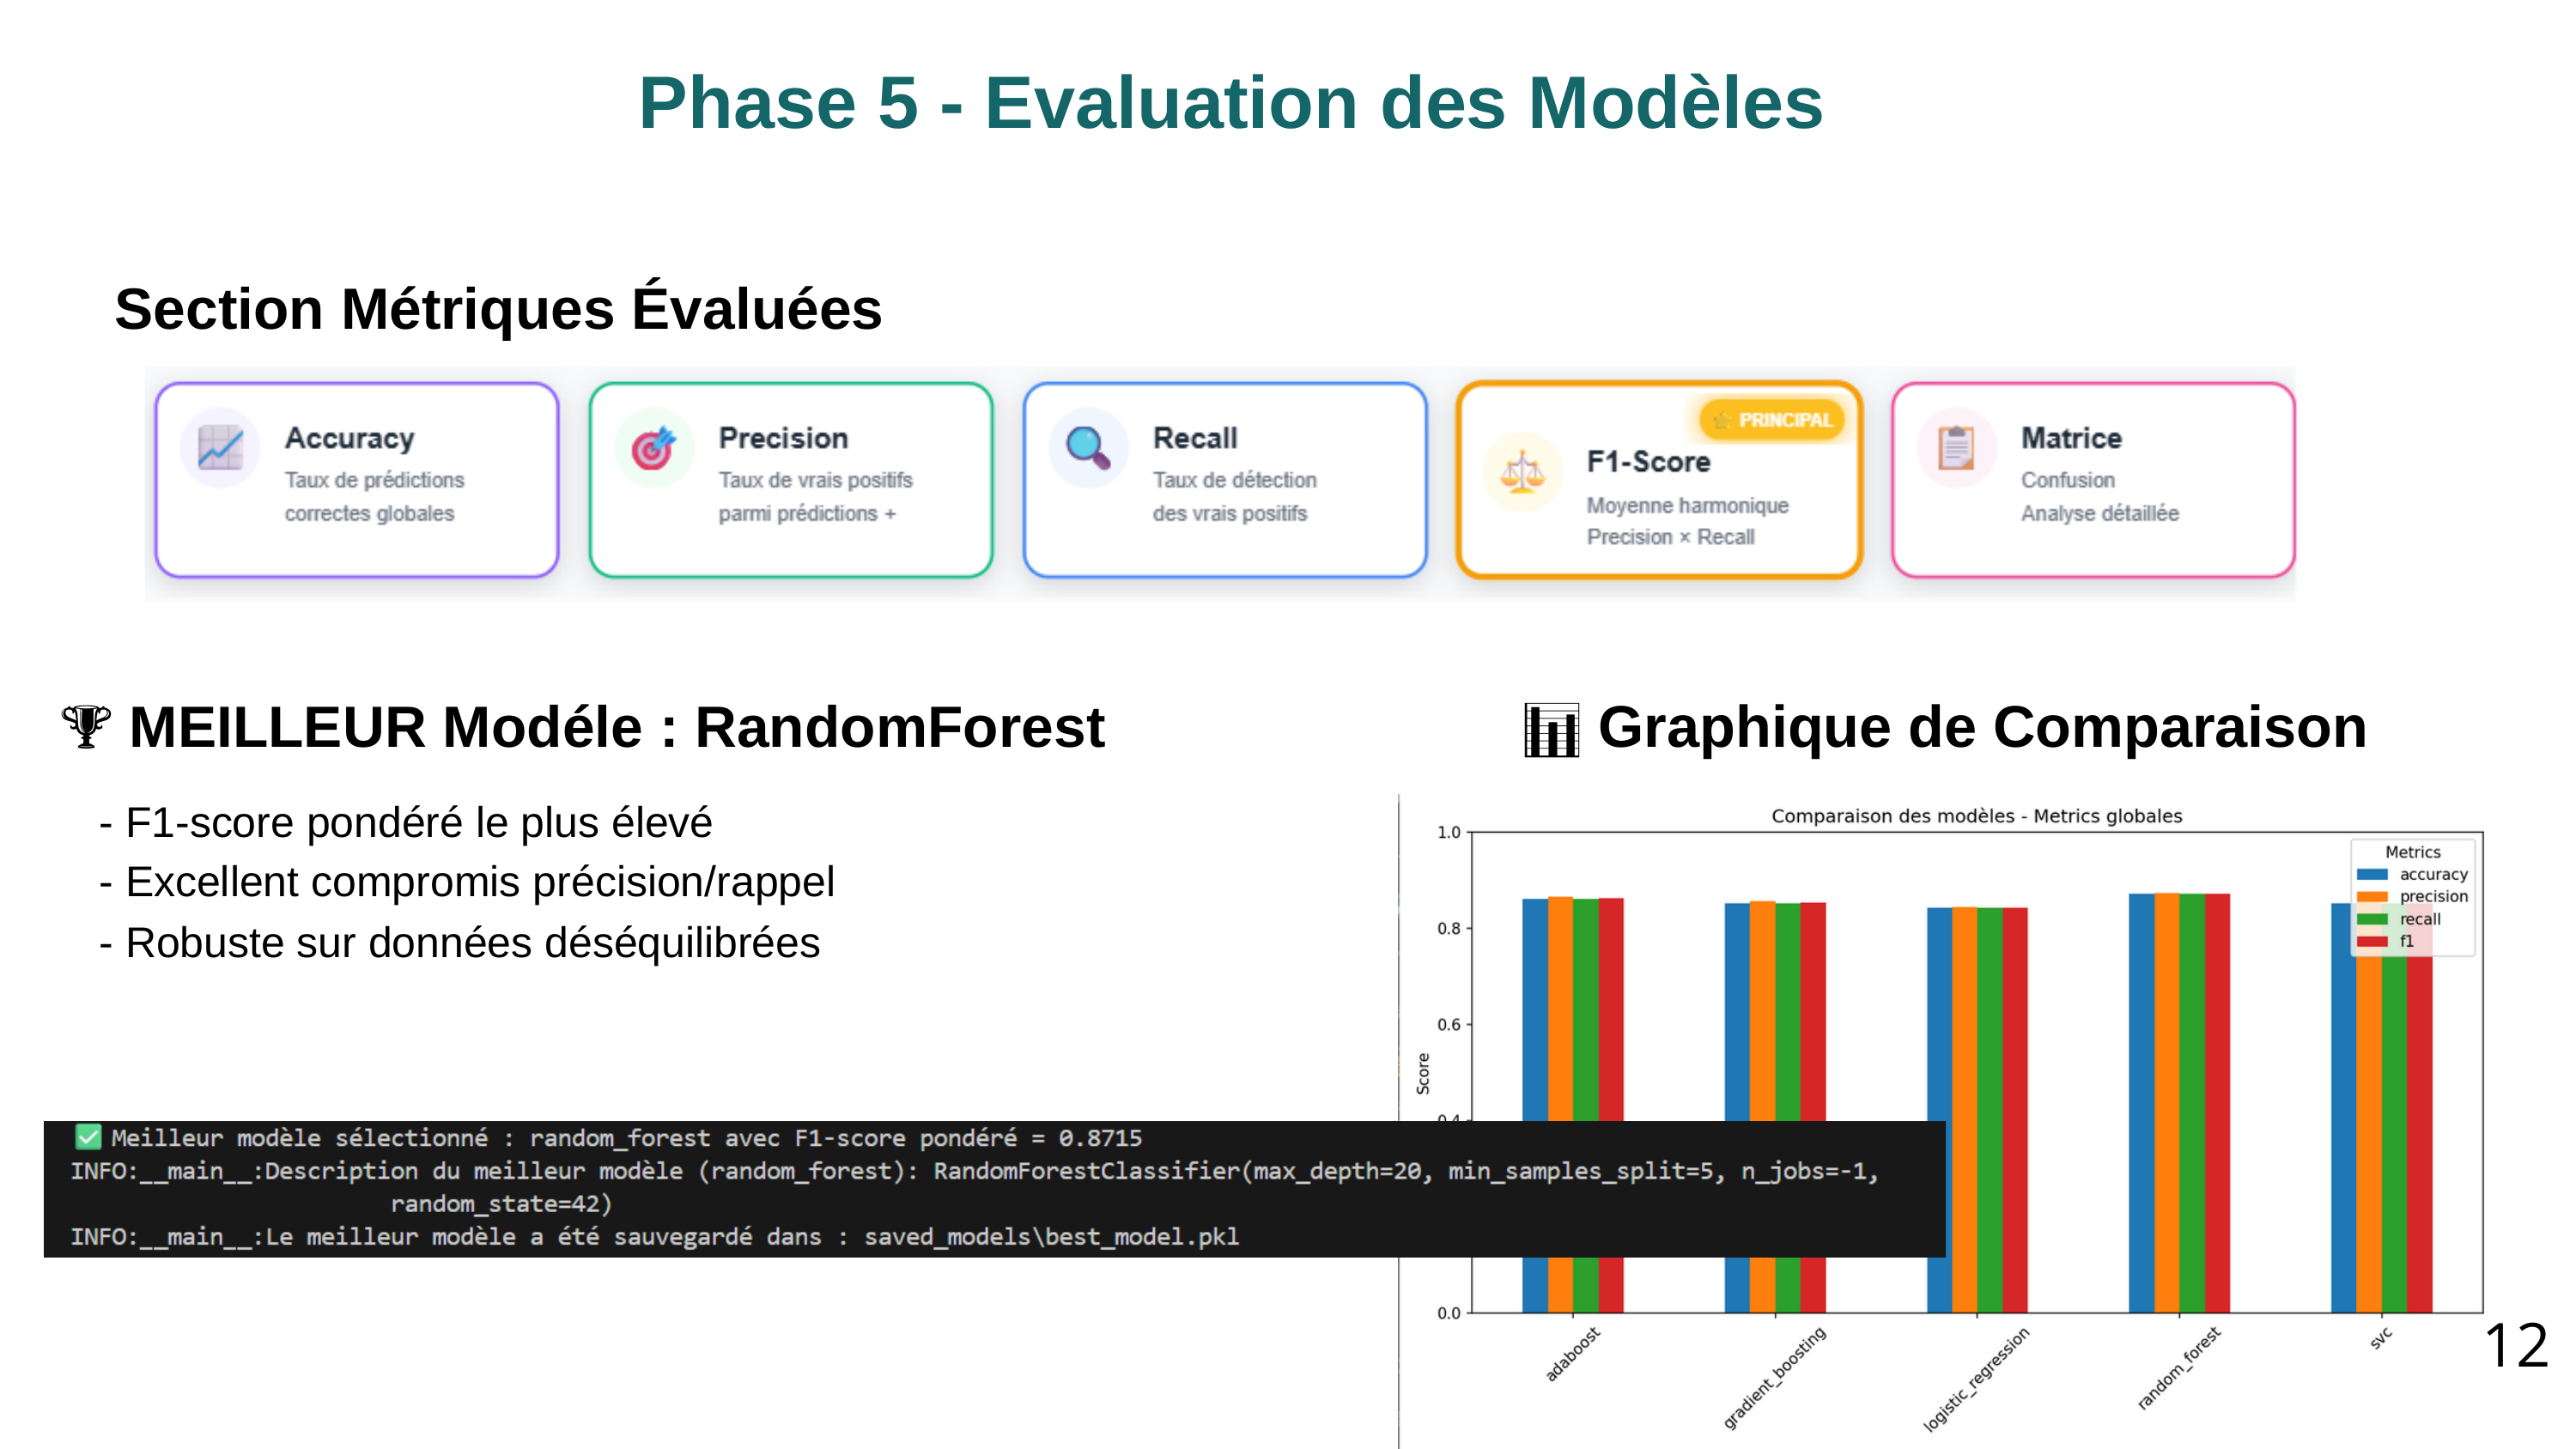

Phase 5 - Evaluation des Modèles
Section Métriques Évaluées

📊 Graphique de Comparaison
🏆 MEILLEUR Modéle : RandomForest
- F1-score pondéré le plus élevé
- Excellent compromis précision/rappel
- Robuste sur données déséquilibrées

12